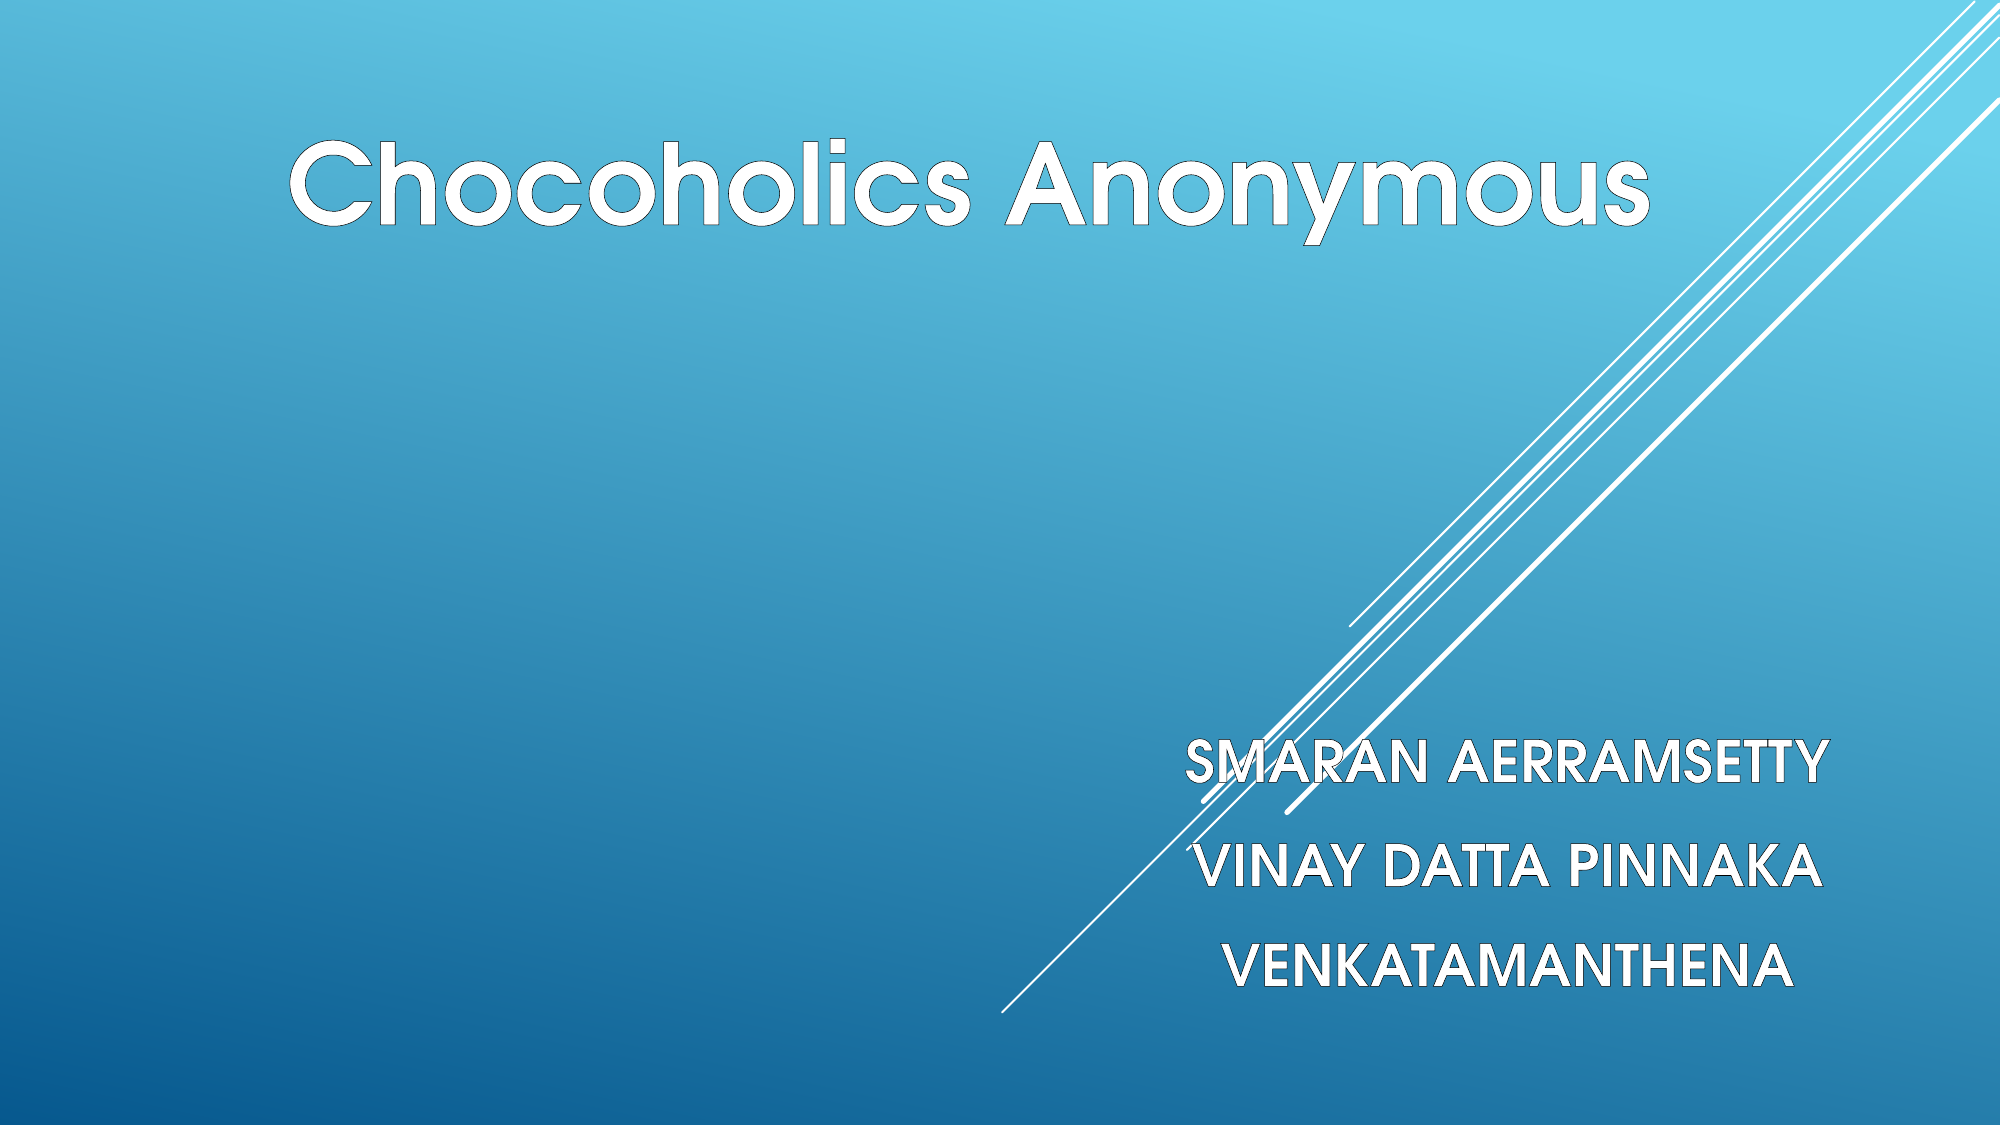

Chocoholics Anonymous
SMARAN AERRAMSETTY
VINAY DATTA PINNAKA
VENKATAMANTHENA